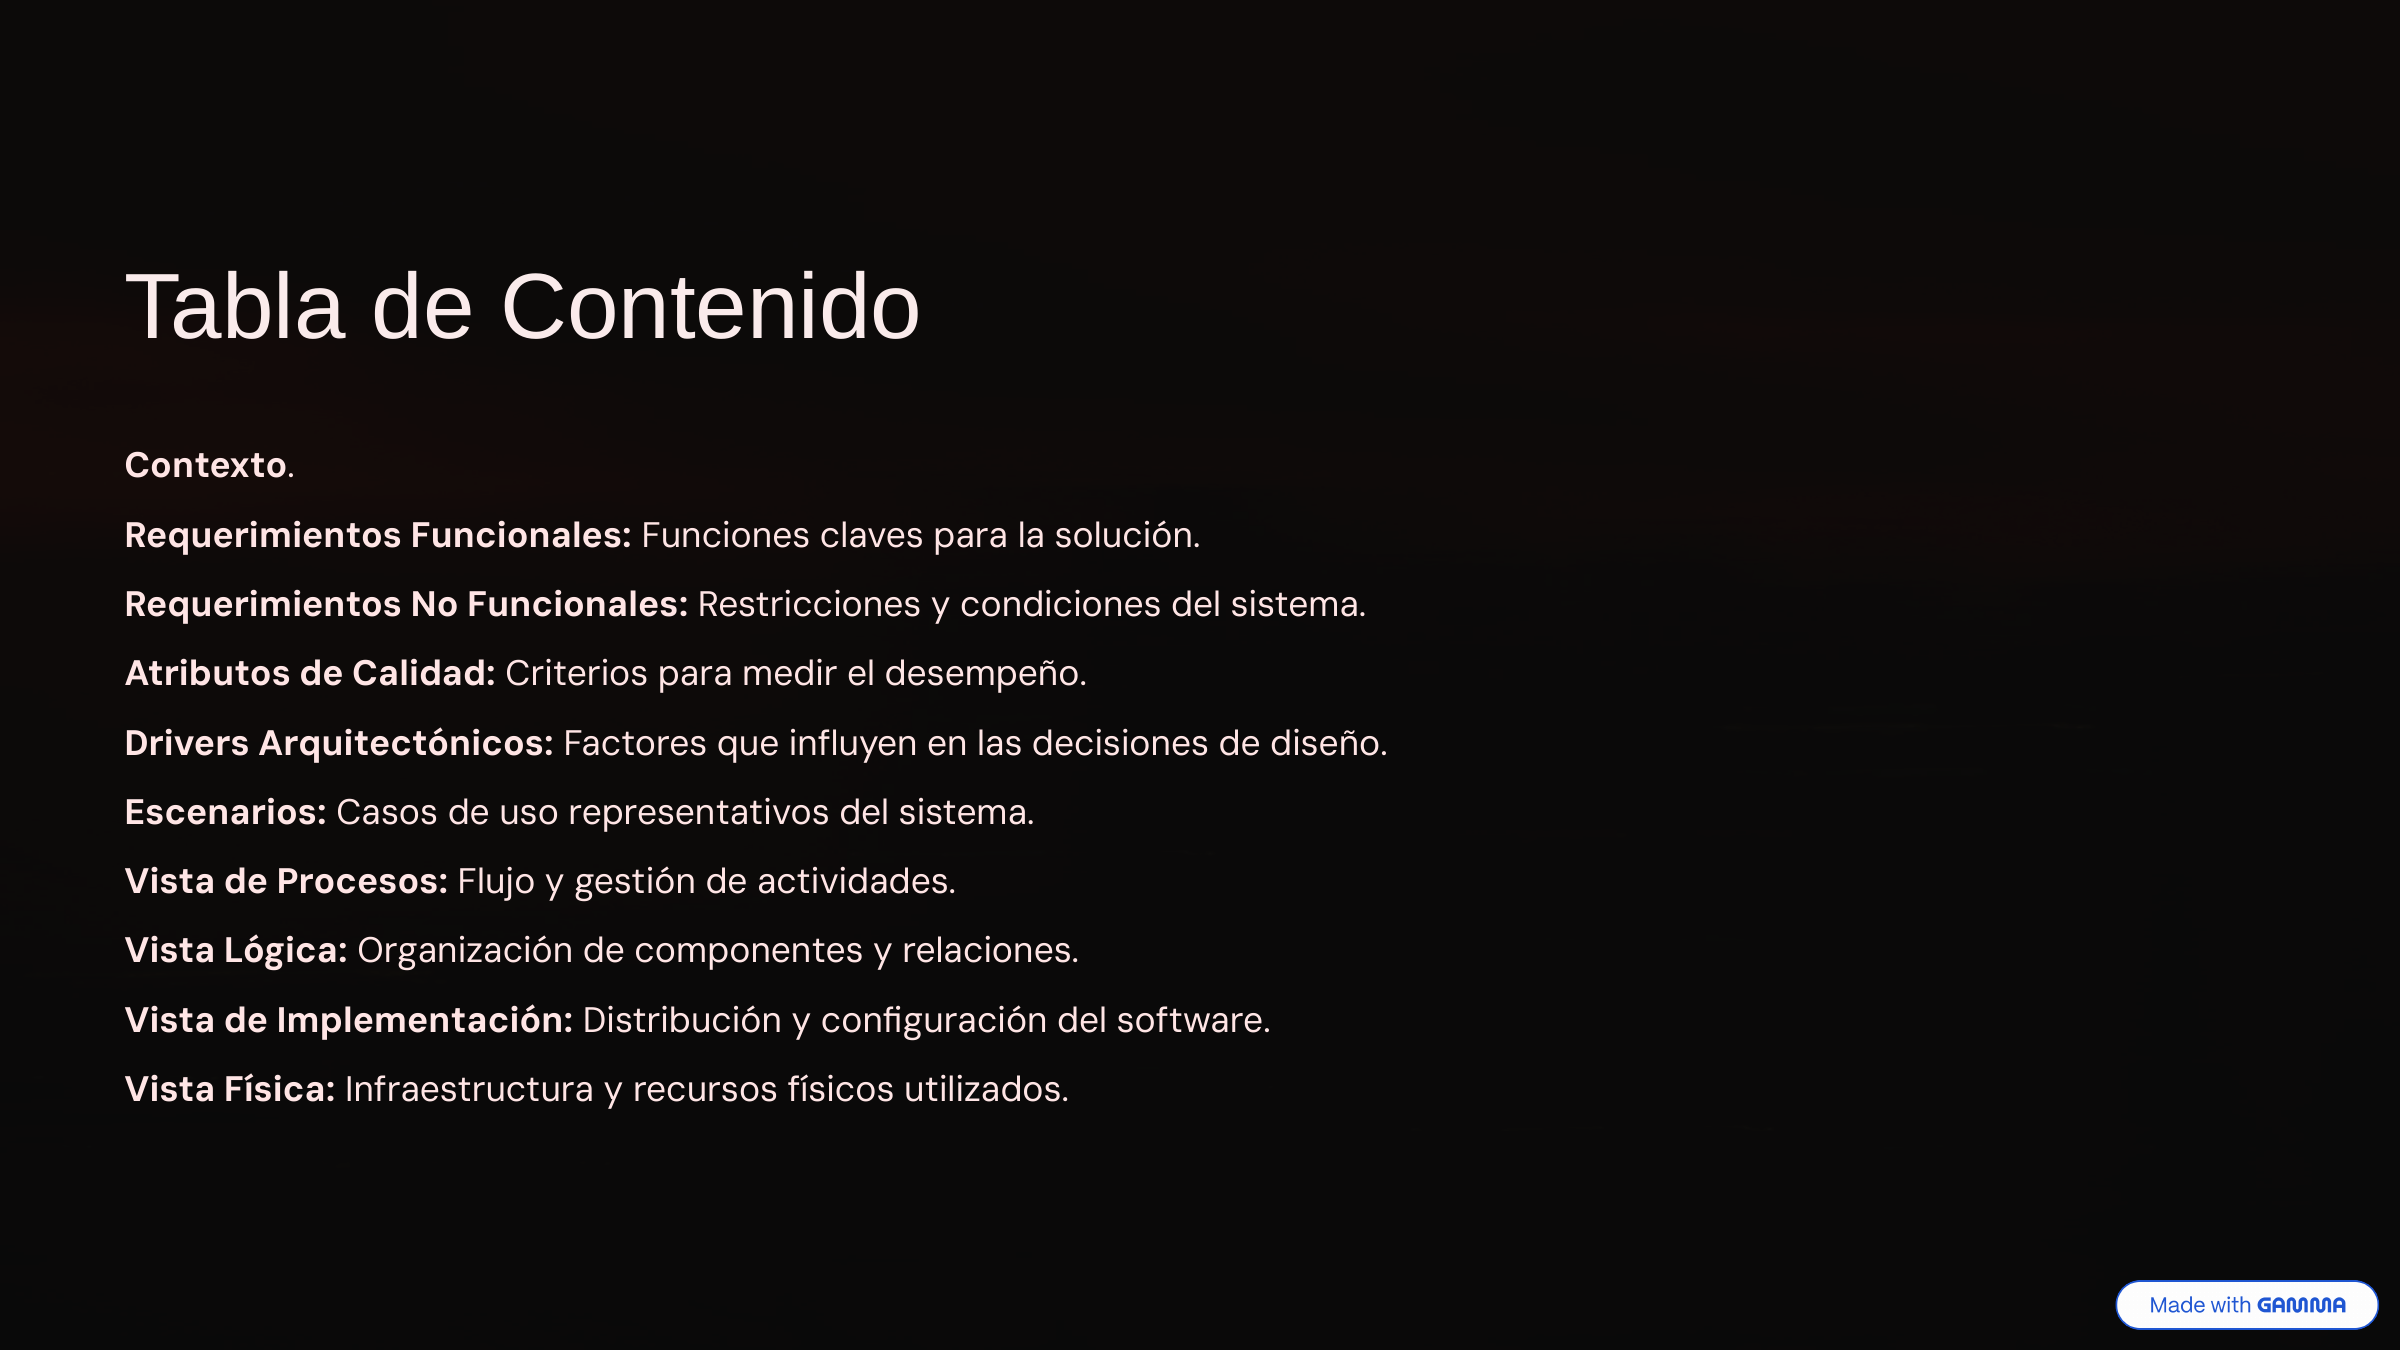

Tabla de Contenido
Contexto.
Requerimientos Funcionales: Funciones claves para la solución.
Requerimientos No Funcionales: Restricciones y condiciones del sistema.
Atributos de Calidad: Criterios para medir el desempeño.
Drivers Arquitectónicos: Factores que influyen en las decisiones de diseño.
Escenarios: Casos de uso representativos del sistema.
Vista de Procesos: Flujo y gestión de actividades.
Vista Lógica: Organización de componentes y relaciones.
Vista de Implementación: Distribución y configuración del software.
Vista Física: Infraestructura y recursos físicos utilizados.